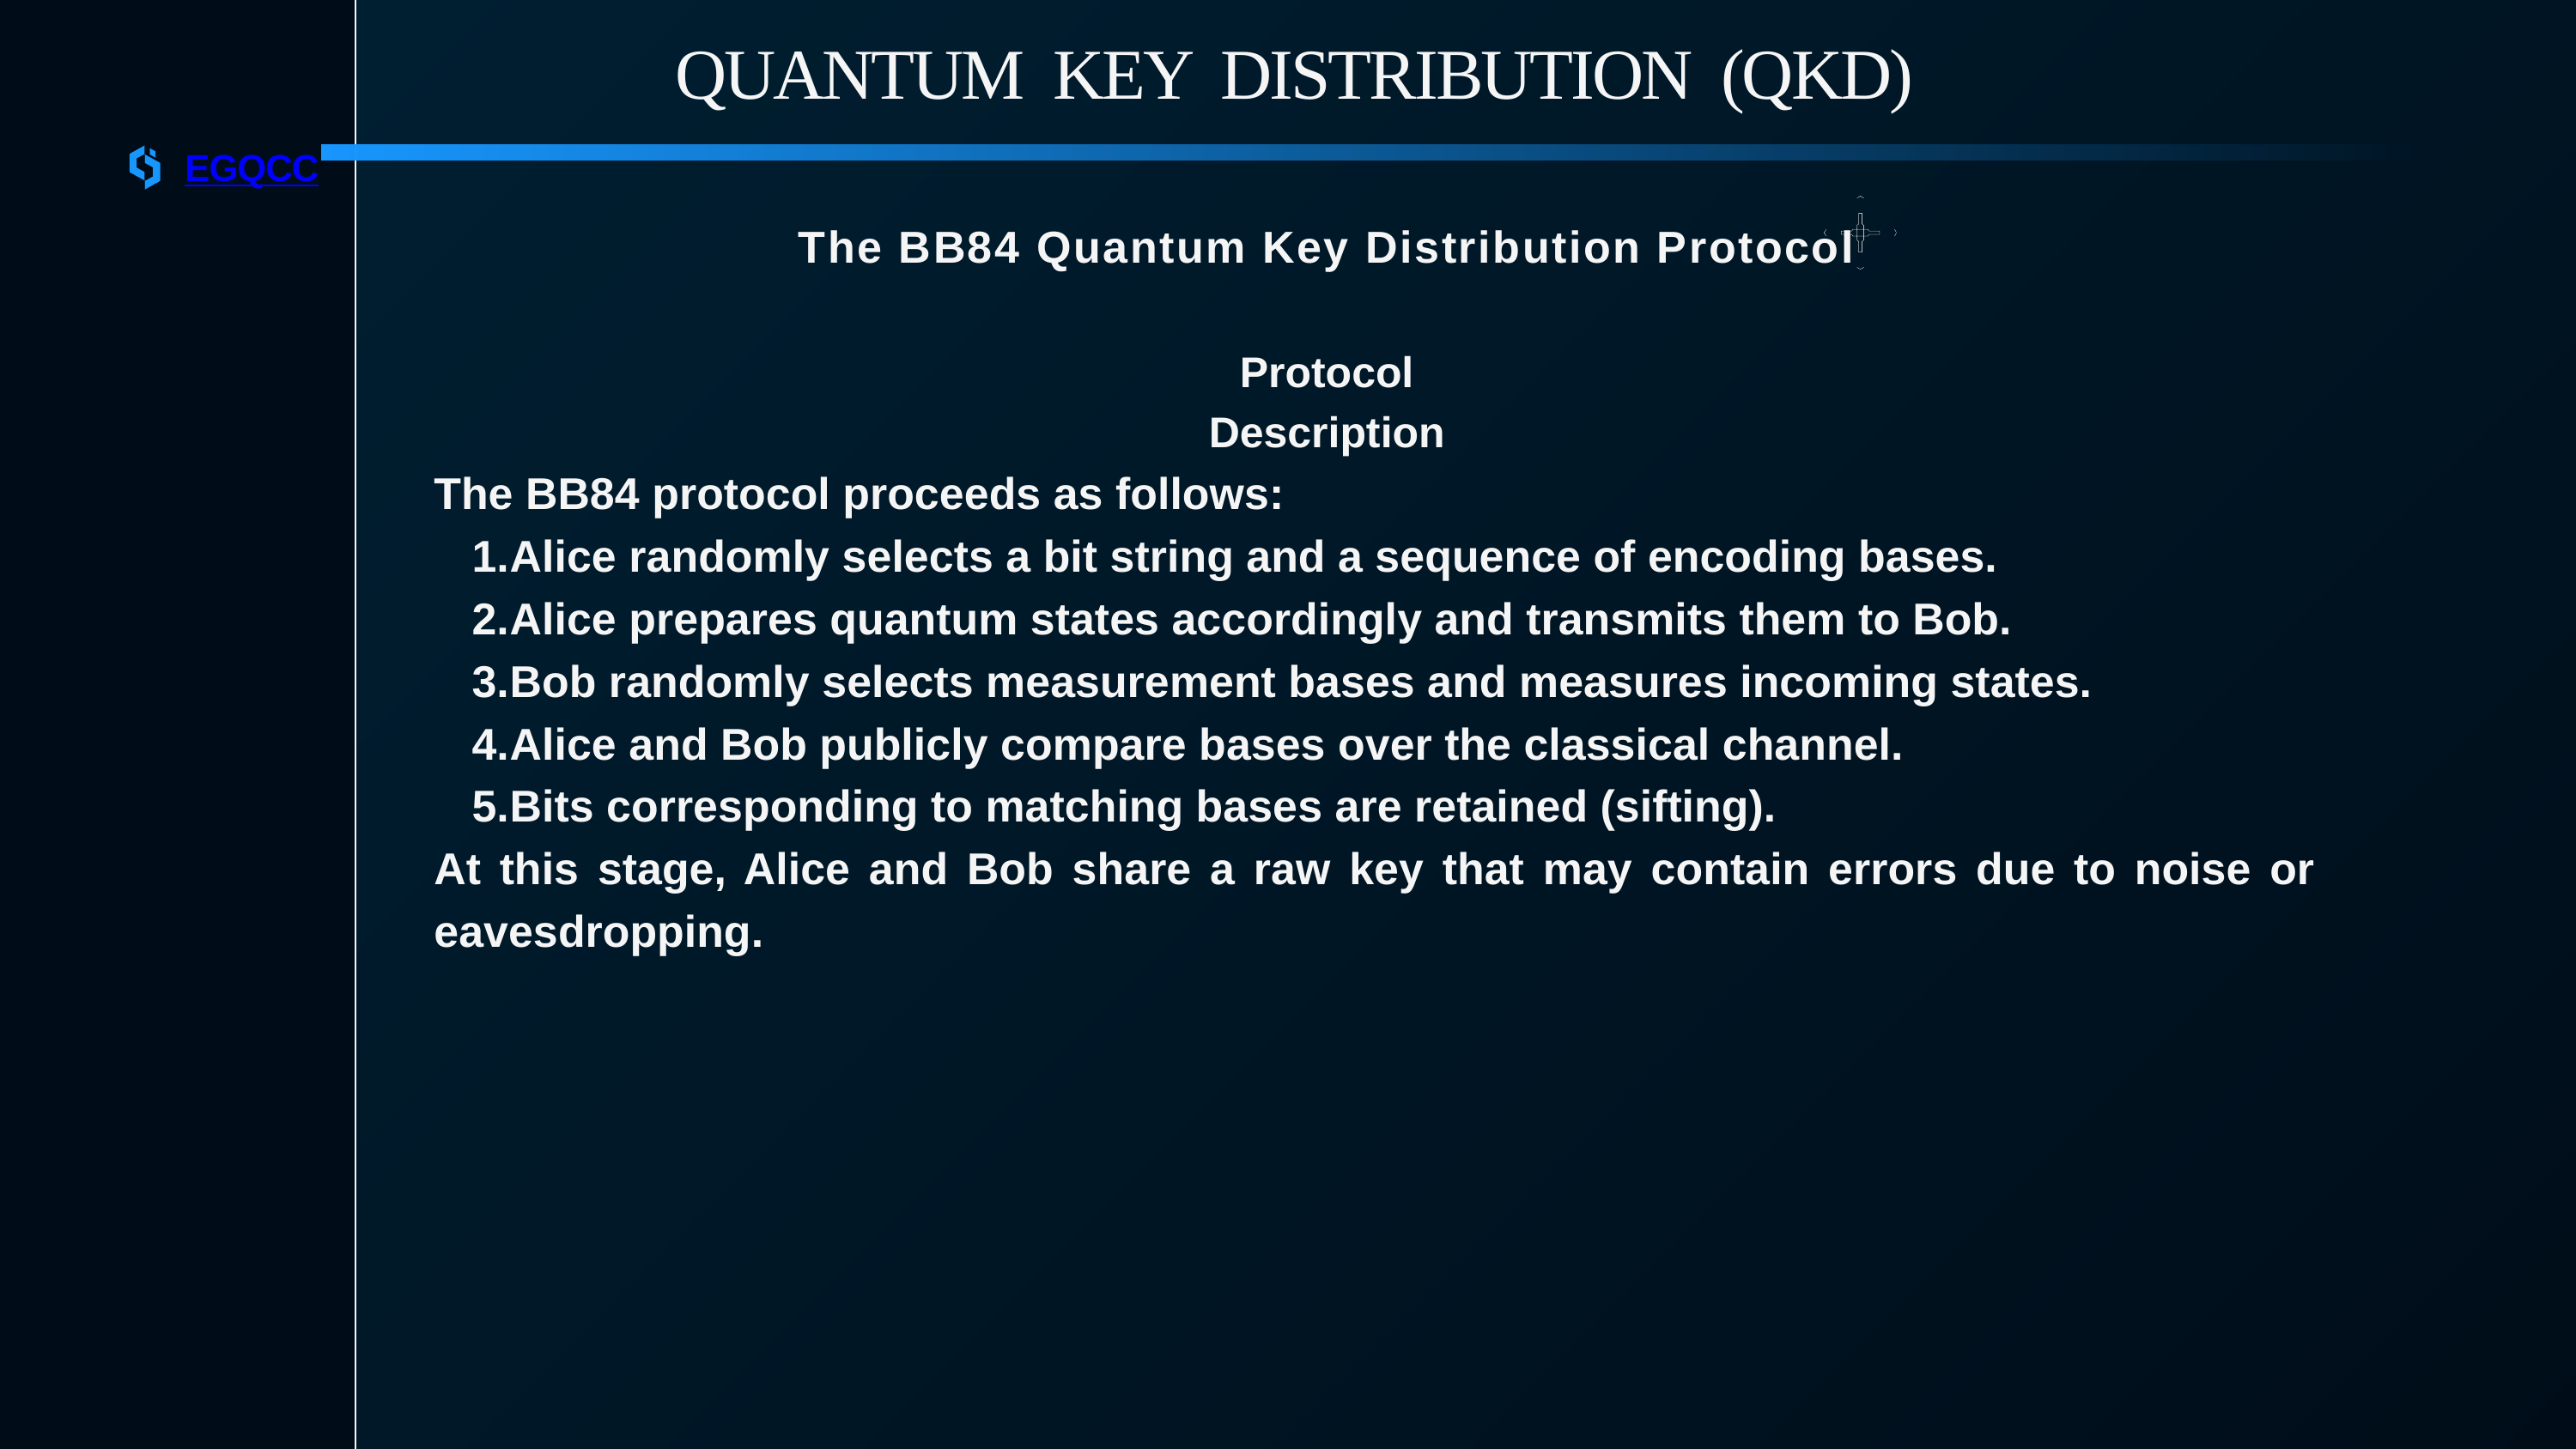

QUANTUM  KEY  DISTRIBUTION  (QKD)
EGQCC

The BB84 Quantum Key Distribution Protocol
Protocol Description
The BB84 protocol proceeds as follows:
Alice randomly selects a bit string and a sequence of encoding bases.
Alice prepares quantum states accordingly and transmits them to Bob.
Bob randomly selects measurement bases and measures incoming states.
Alice and Bob publicly compare bases over the classical channel.
Bits corresponding to matching bases are retained (sifting).
At this stage, Alice and Bob share a raw key that may contain errors due to noise or eavesdropping.